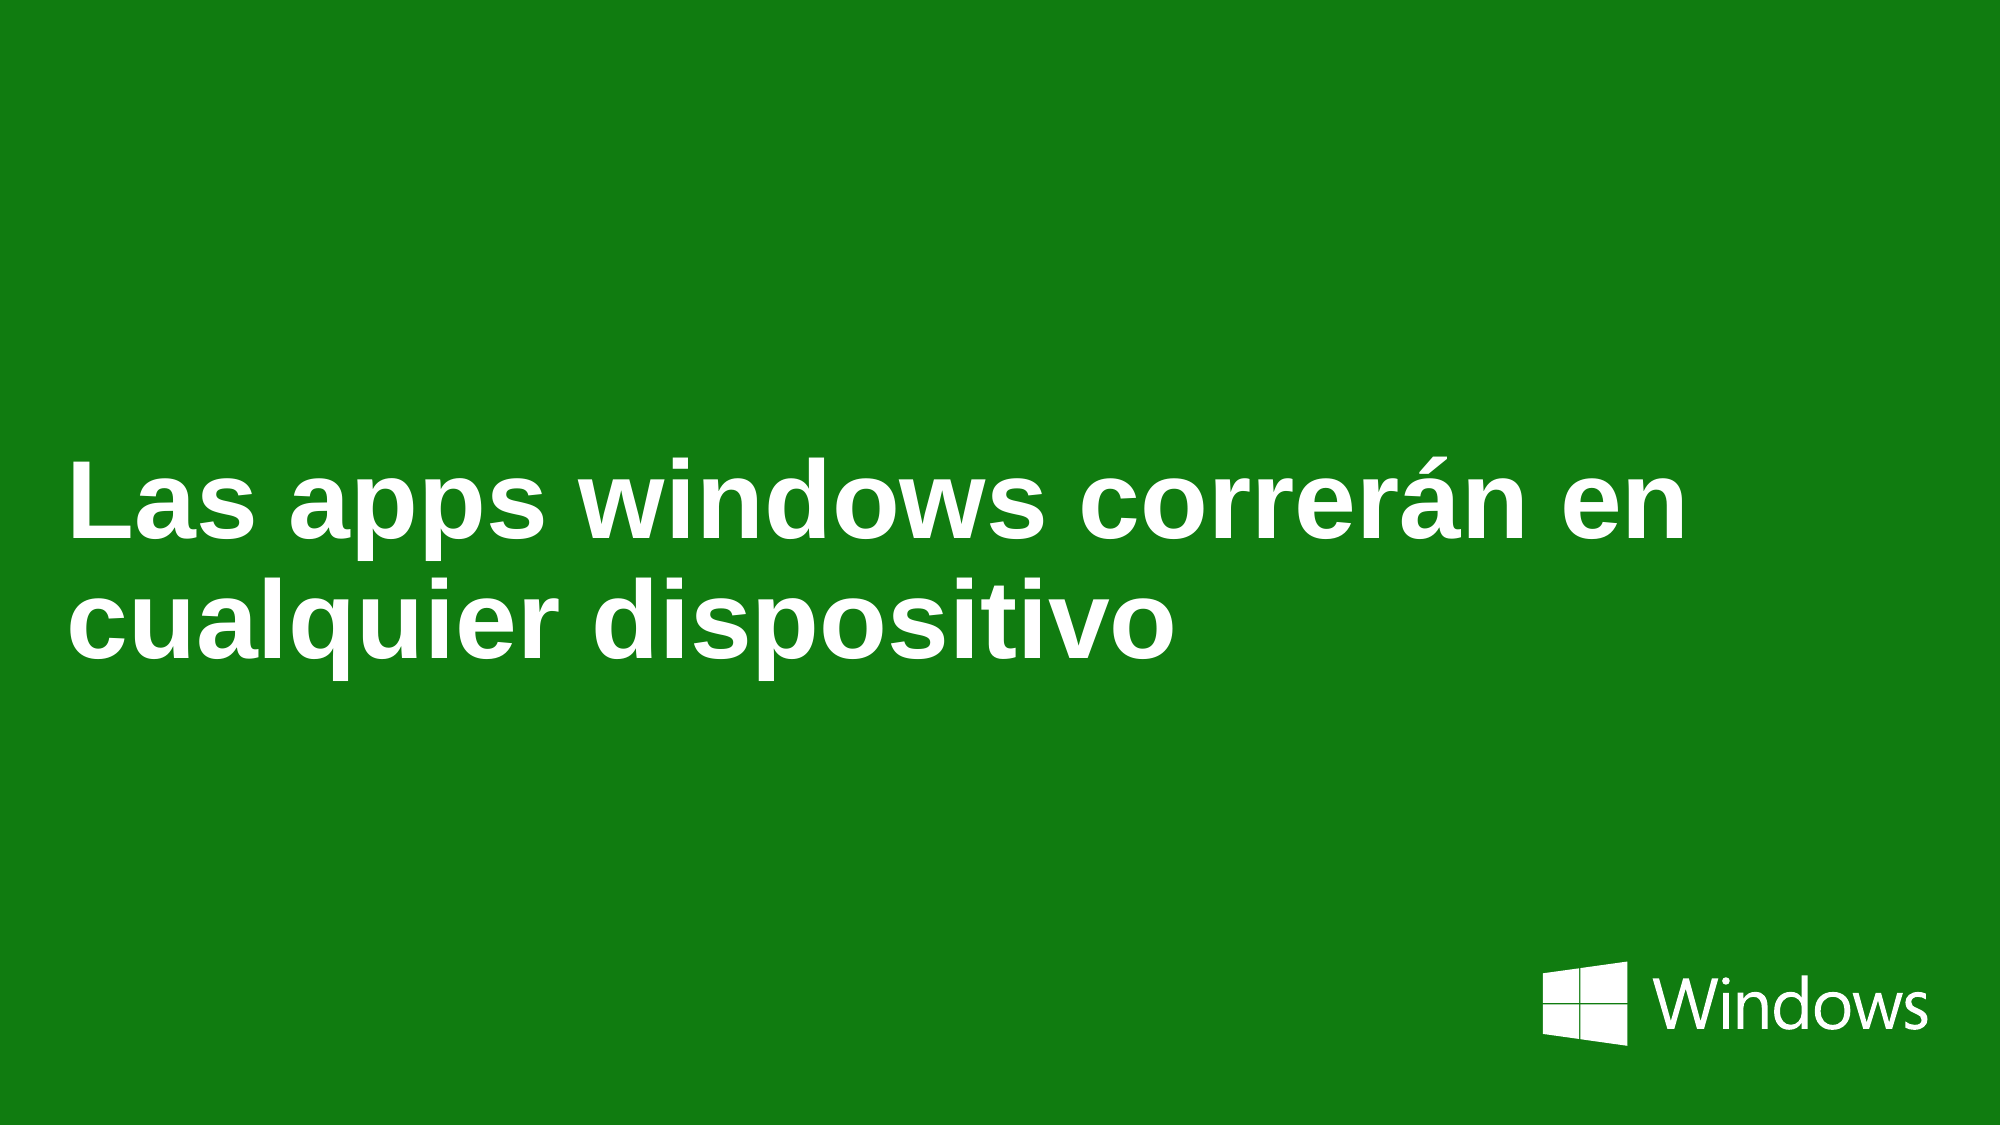

# Las apps windows correrán en cualquier dispositivo